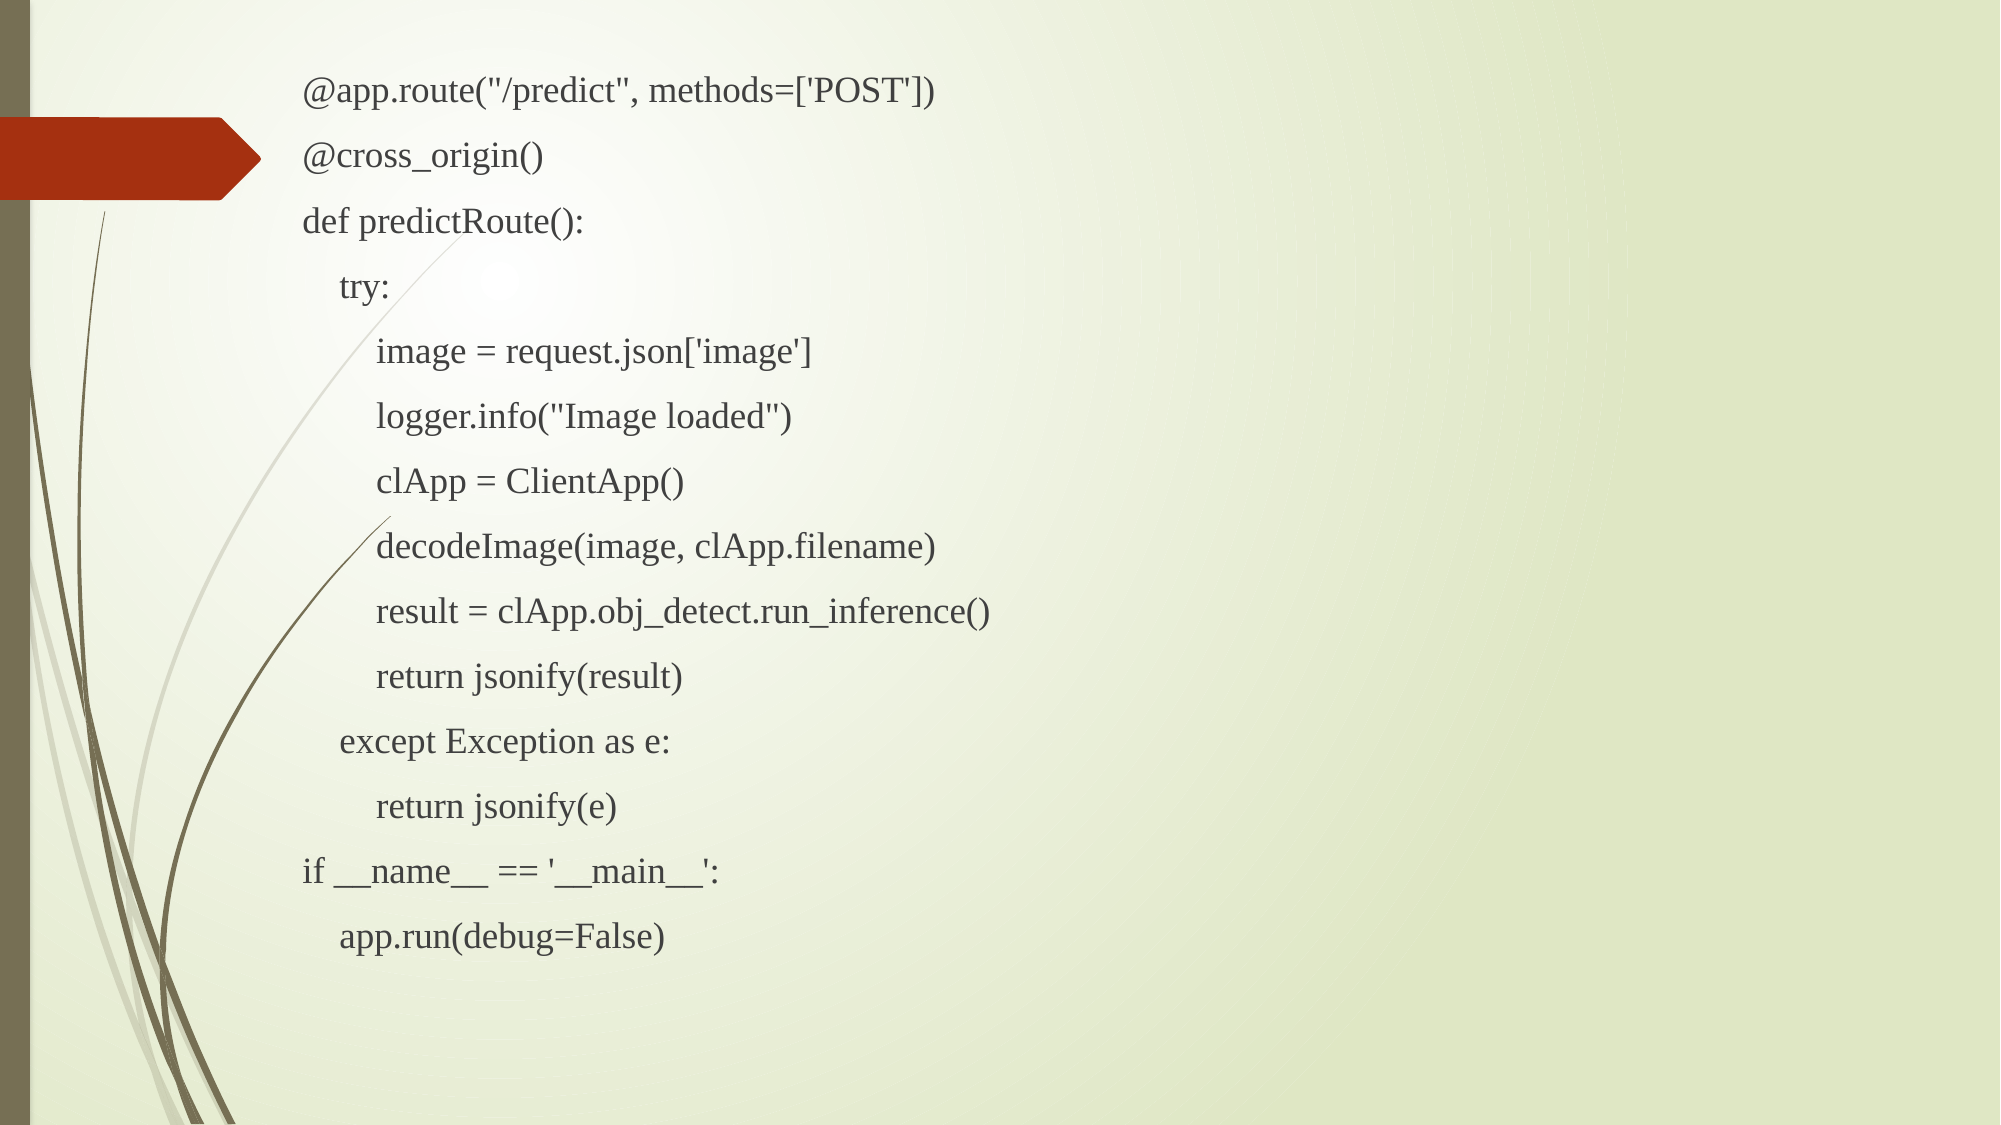

@app.route("/predict", methods=['POST'])
@cross_origin()
def predictRoute():
    try:
        image = request.json['image']
        logger.info("Image loaded")
        clApp = ClientApp()
        decodeImage(image, clApp.filename)
        result = clApp.obj_detect.run_inference()
        return jsonify(result)
    except Exception as e:
        return jsonify(e)
if __name__ == '__main__':
    app.run(debug=False)